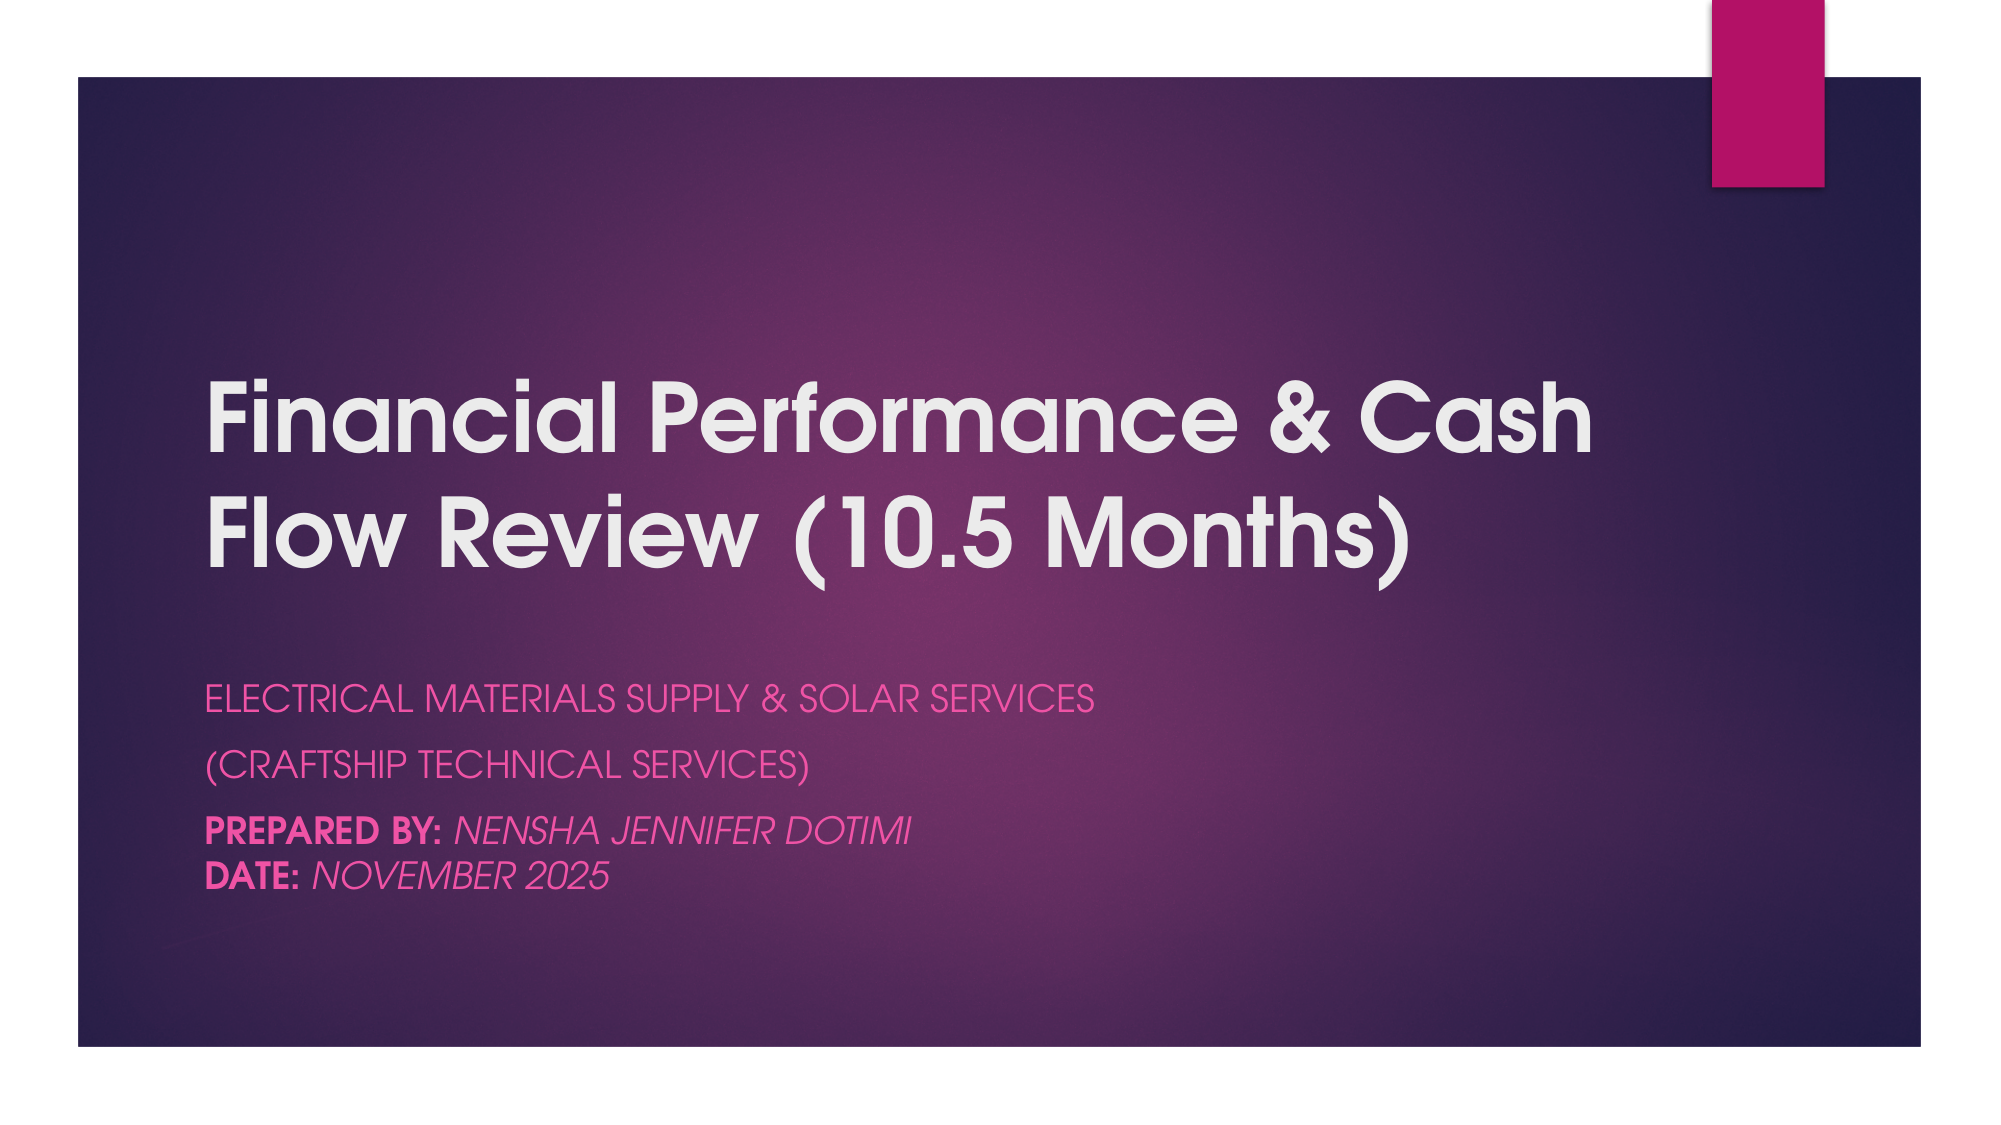

# Financial Performance & Cash Flow Review (10.5 Months)
Electrical Materials Supply & Solar Services
(Craftship Technical Services)
Prepared by: Nensha Jennifer Dotimi
Date: November 2025